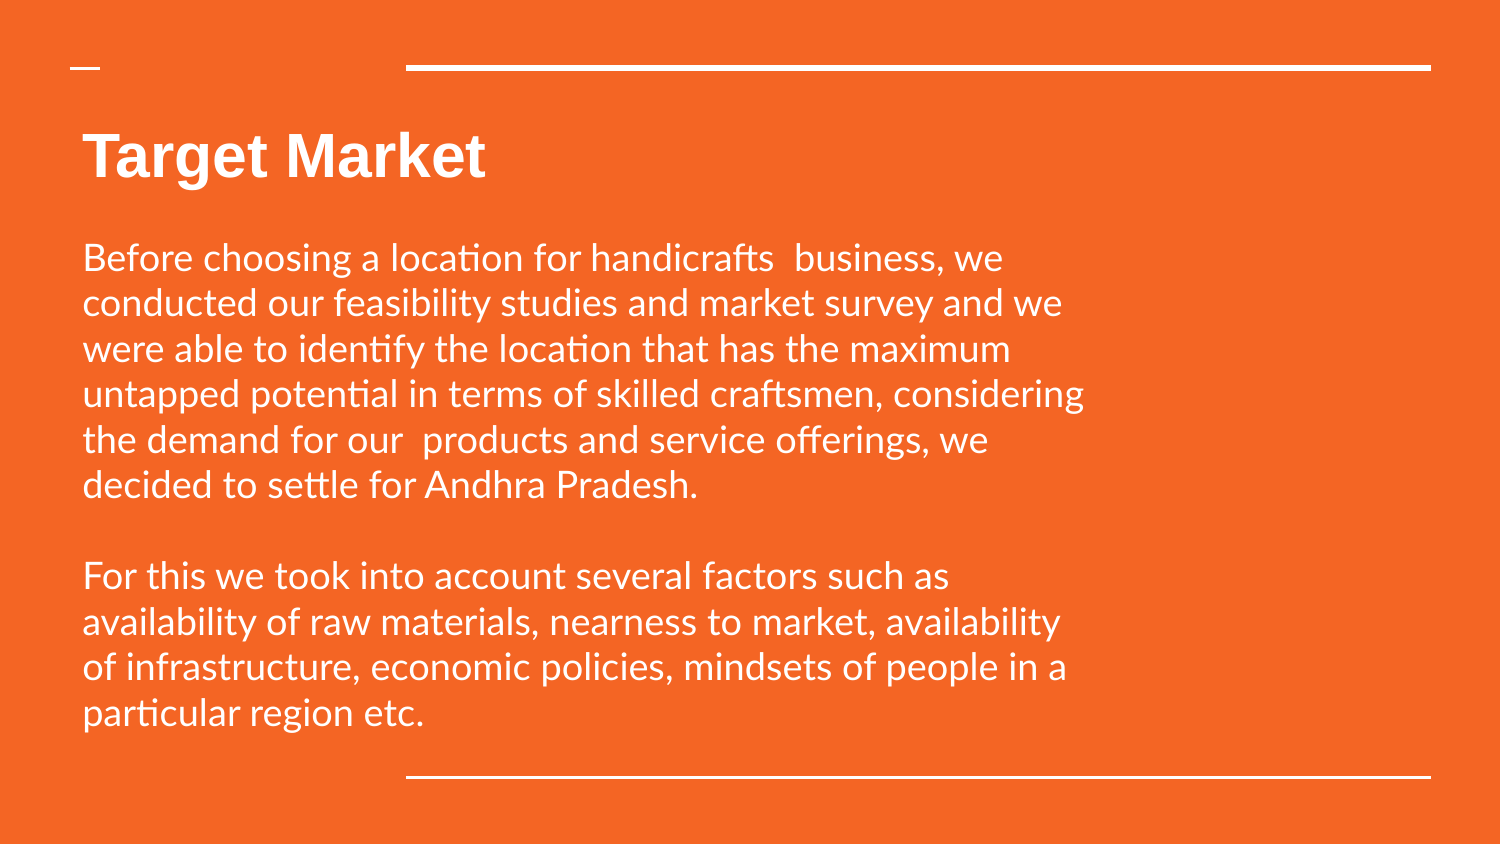

# Target Market
Before choosing a location for handicrafts  business, we conducted our feasibility studies and market survey and we were able to identify the location that has the maximum untapped potential in terms of skilled craftsmen, considering the demand for our  products and service offerings, we decided to settle for Andhra Pradesh.

For this we took into account several factors such as availability of raw materials, nearness to market, availability of infrastructure, economic policies, mindsets of people in a particular region etc.